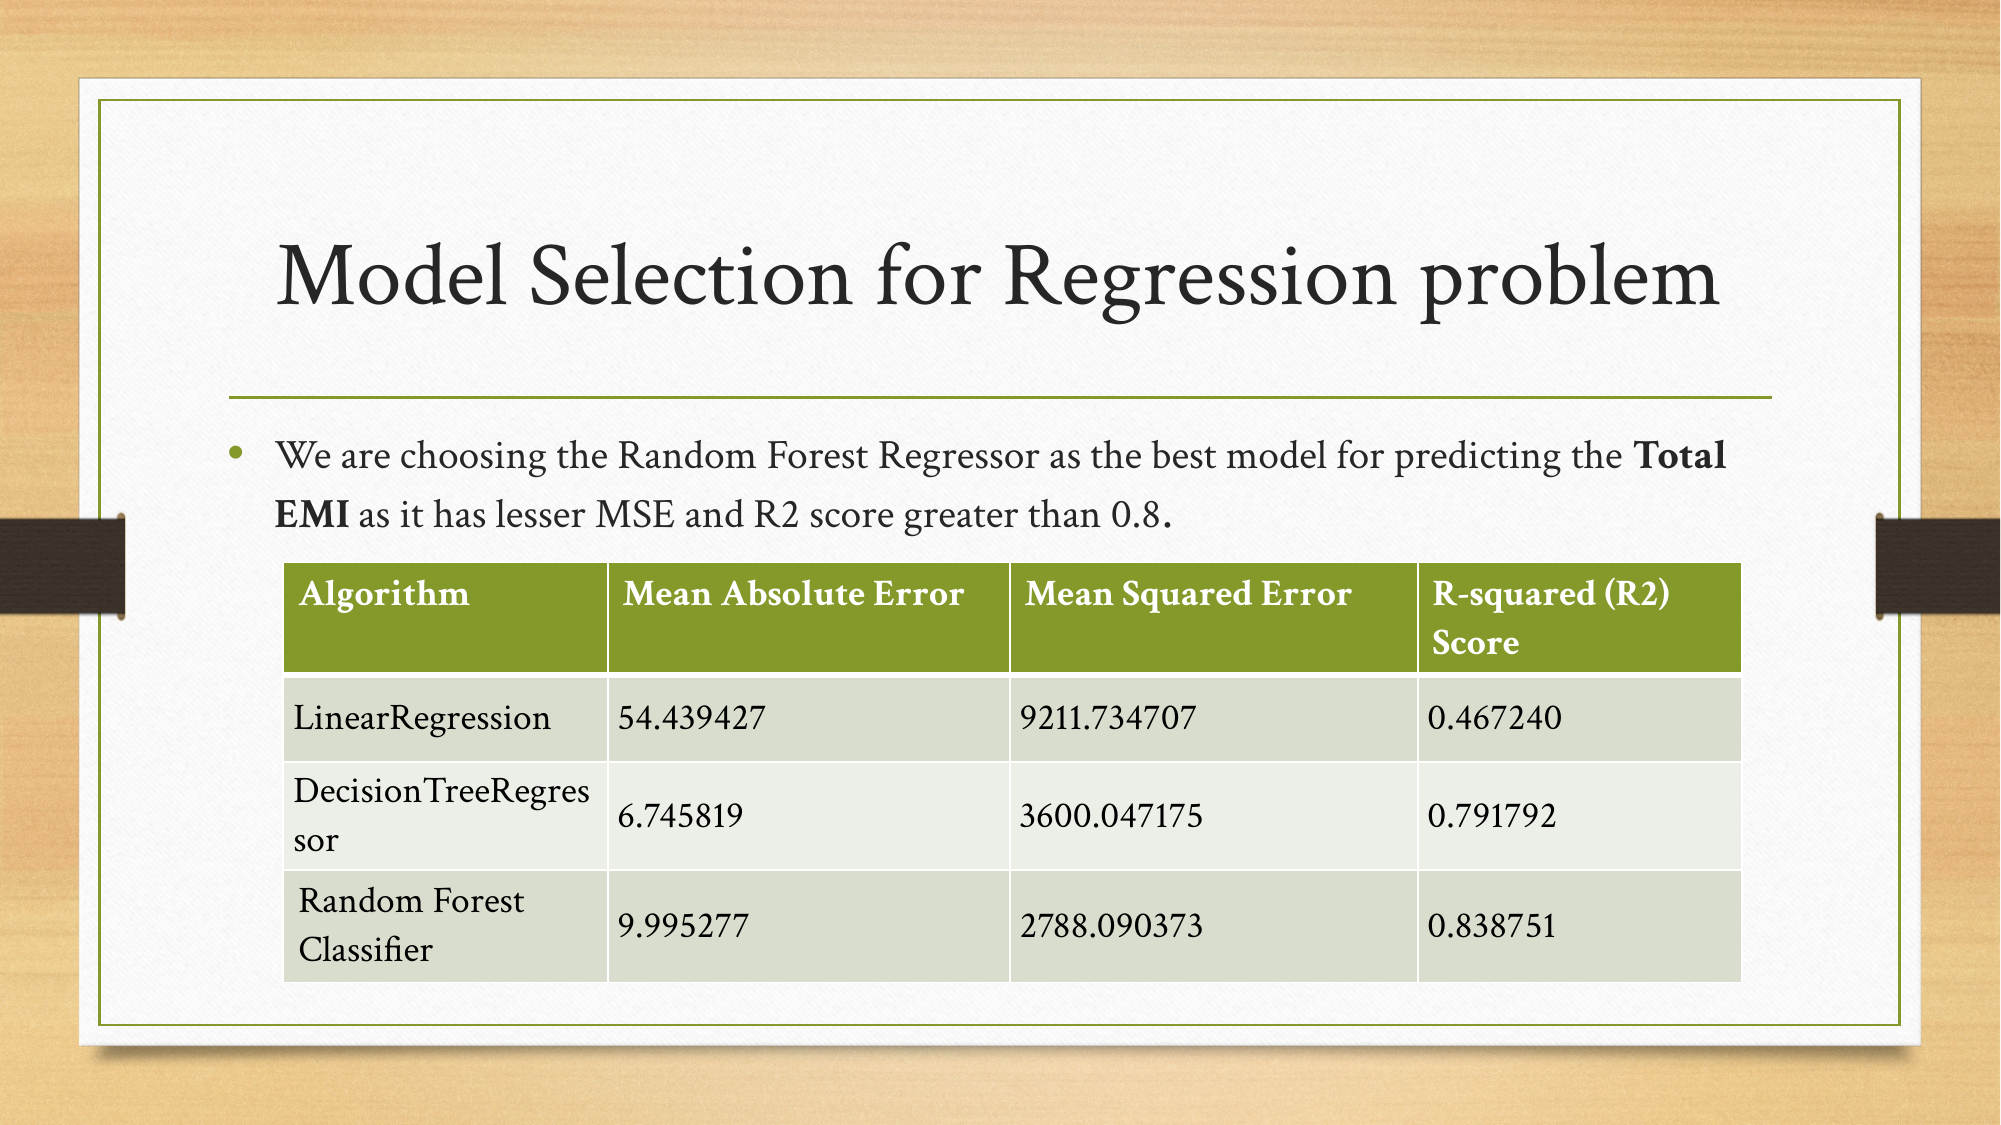

# Model Selection for Regression problem
We are choosing the Random Forest Regressor as the best model for predicting the Total EMI as it has lesser MSE and R2 score greater than 0.8.

| Algorithm | Mean Absolute Error | Mean Squared Error | R-squared (R2) Score |
| --- | --- | --- | --- |
| LinearRegression | 54.439427 | 9211.734707 | 0.467240 |
| DecisionTreeRegressor | 6.745819 | 3600.047175 | 0.791792 |
| Random Forest Classifier | 9.995277 | 2788.090373 | 0.838751 |